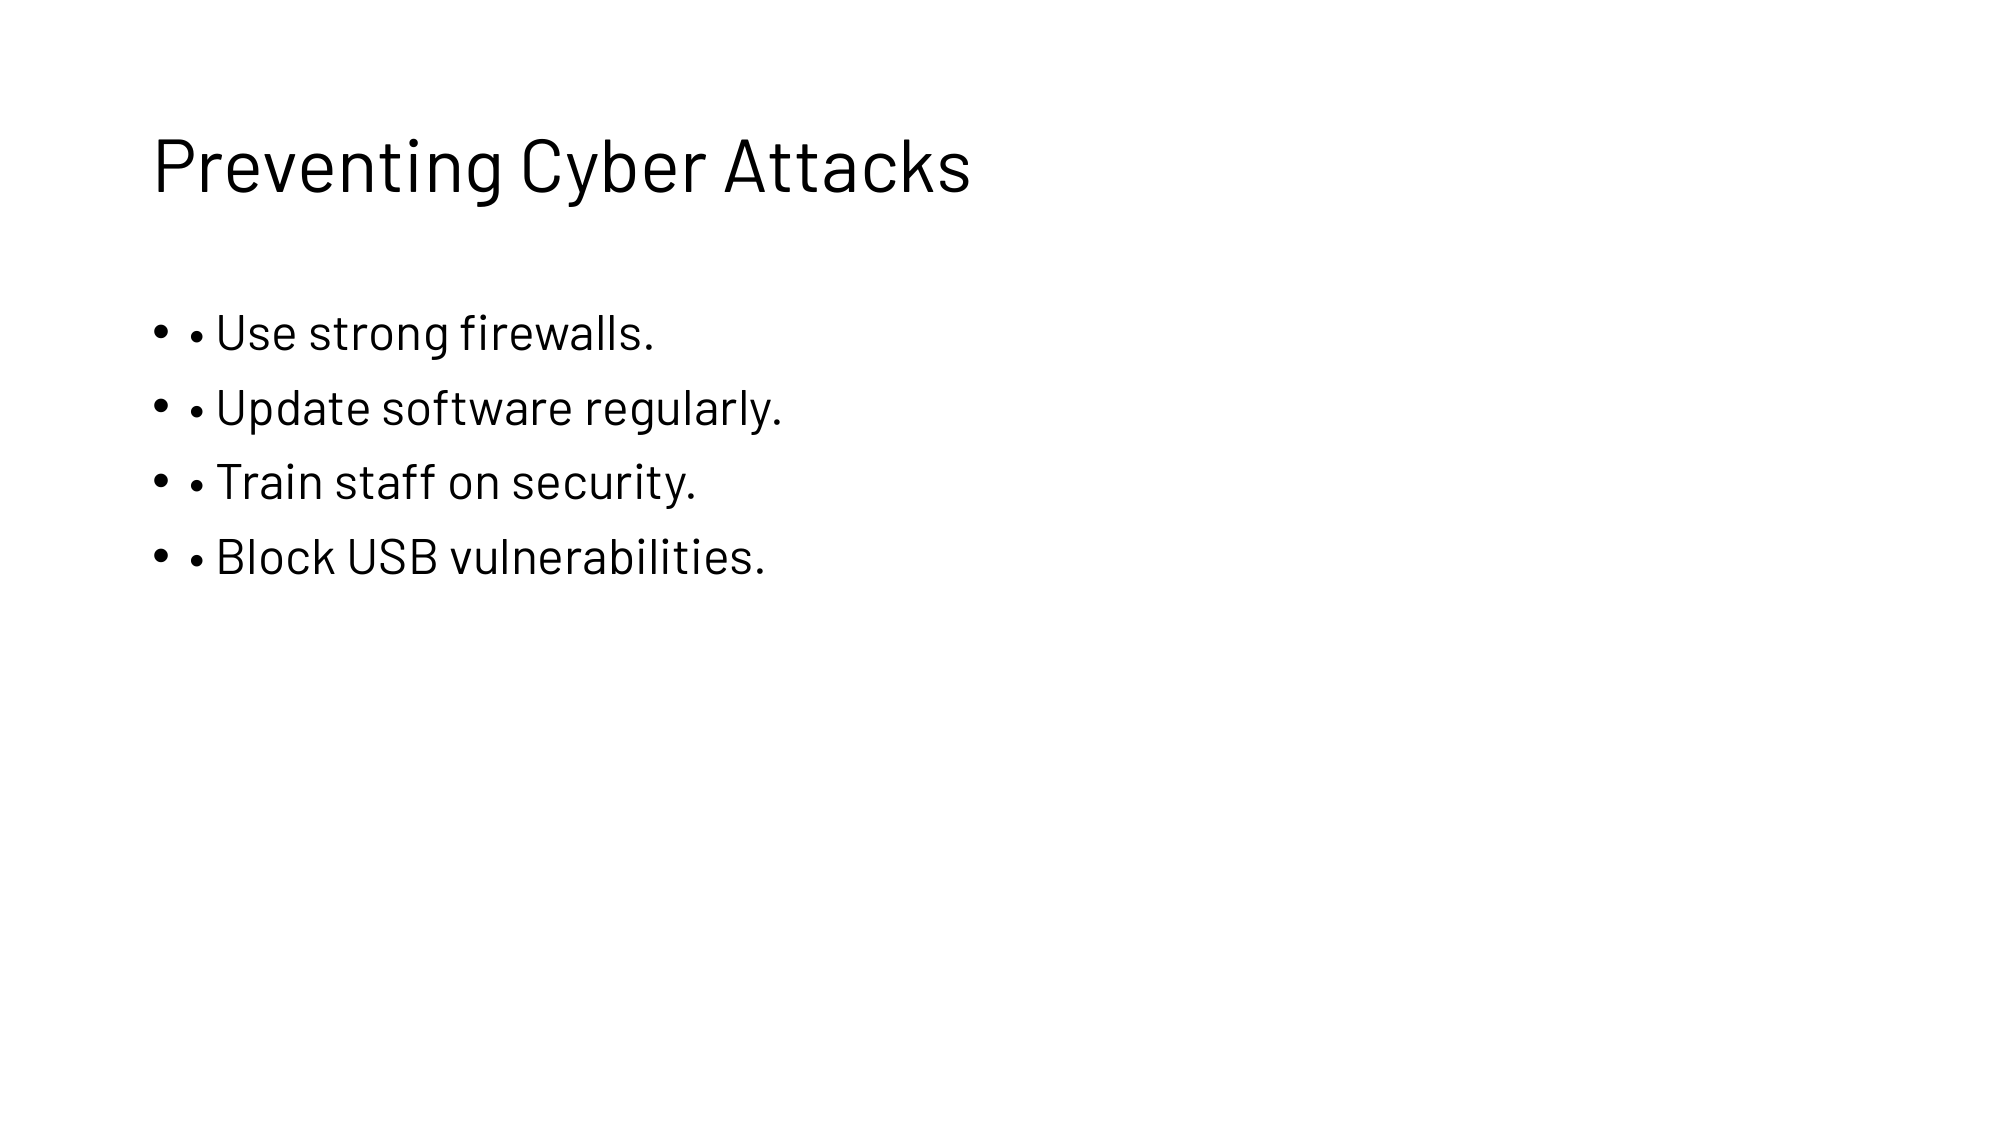

# Preventing Cyber Attacks
• Use strong firewalls.
• Update software regularly.
• Train staff on security.
• Block USB vulnerabilities.